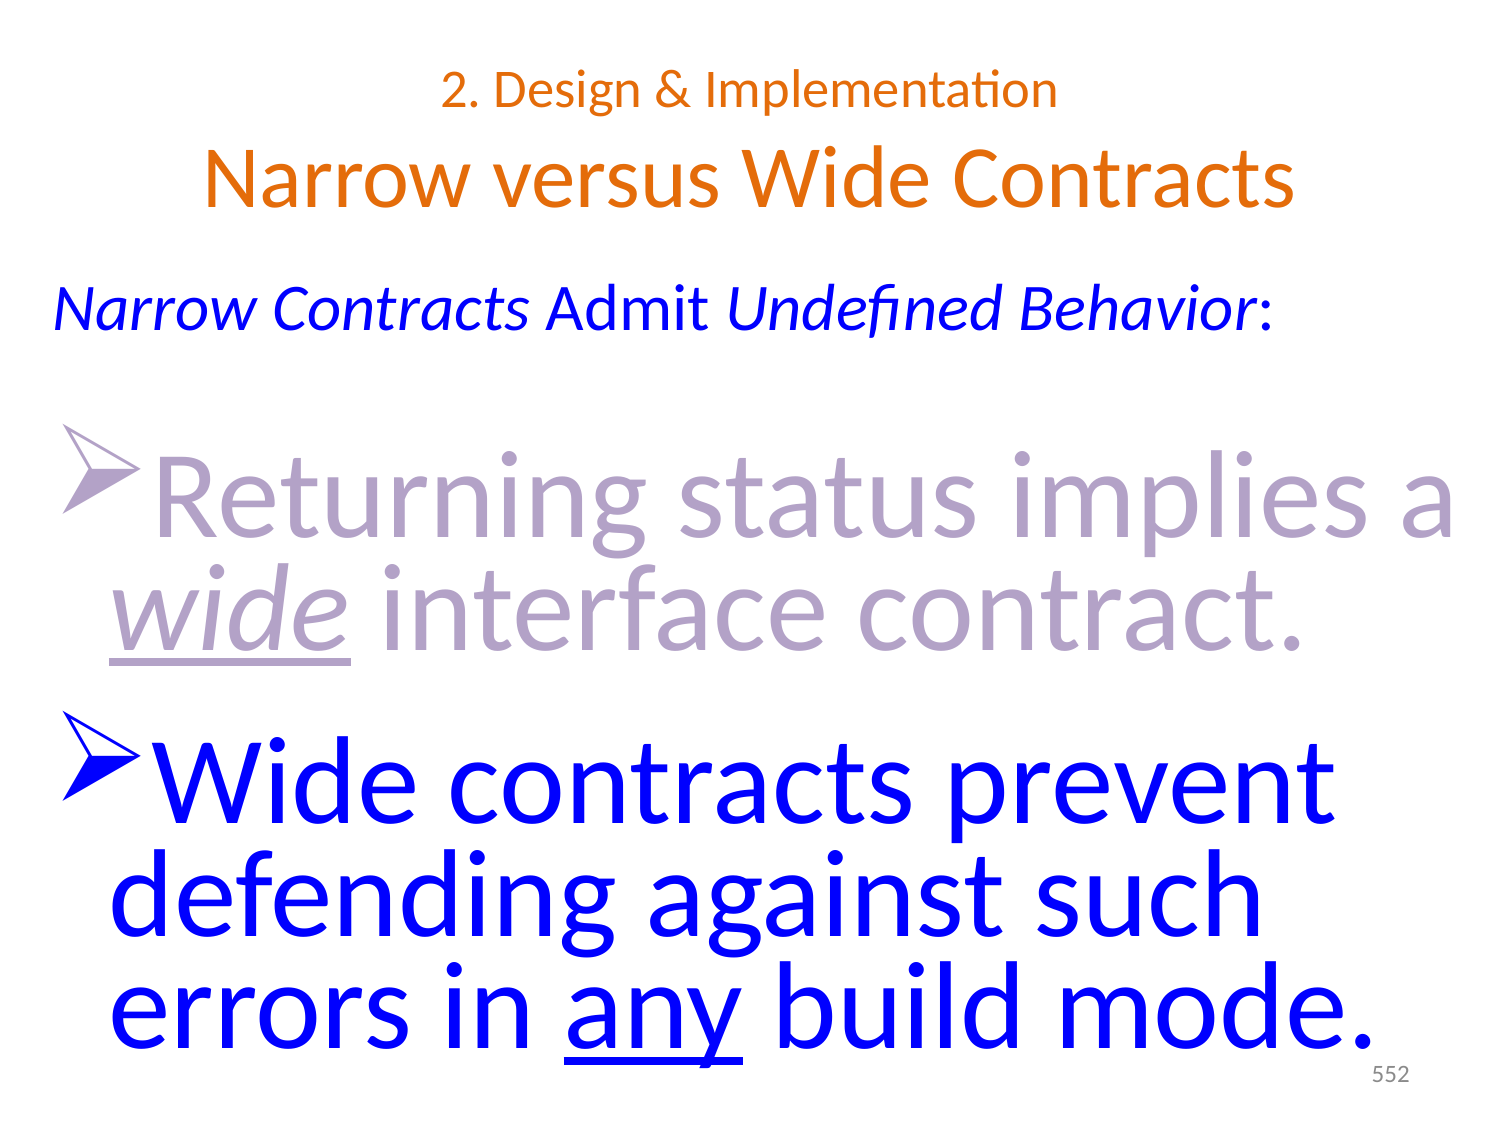

# 2. Design & Implementation Narrow versus Wide Contracts
Narrow Contracts Admit Undefined Behavior:
Returning status implies a wide interface contract.

Wide contracts prevent defending against such errors in any build mode.

552